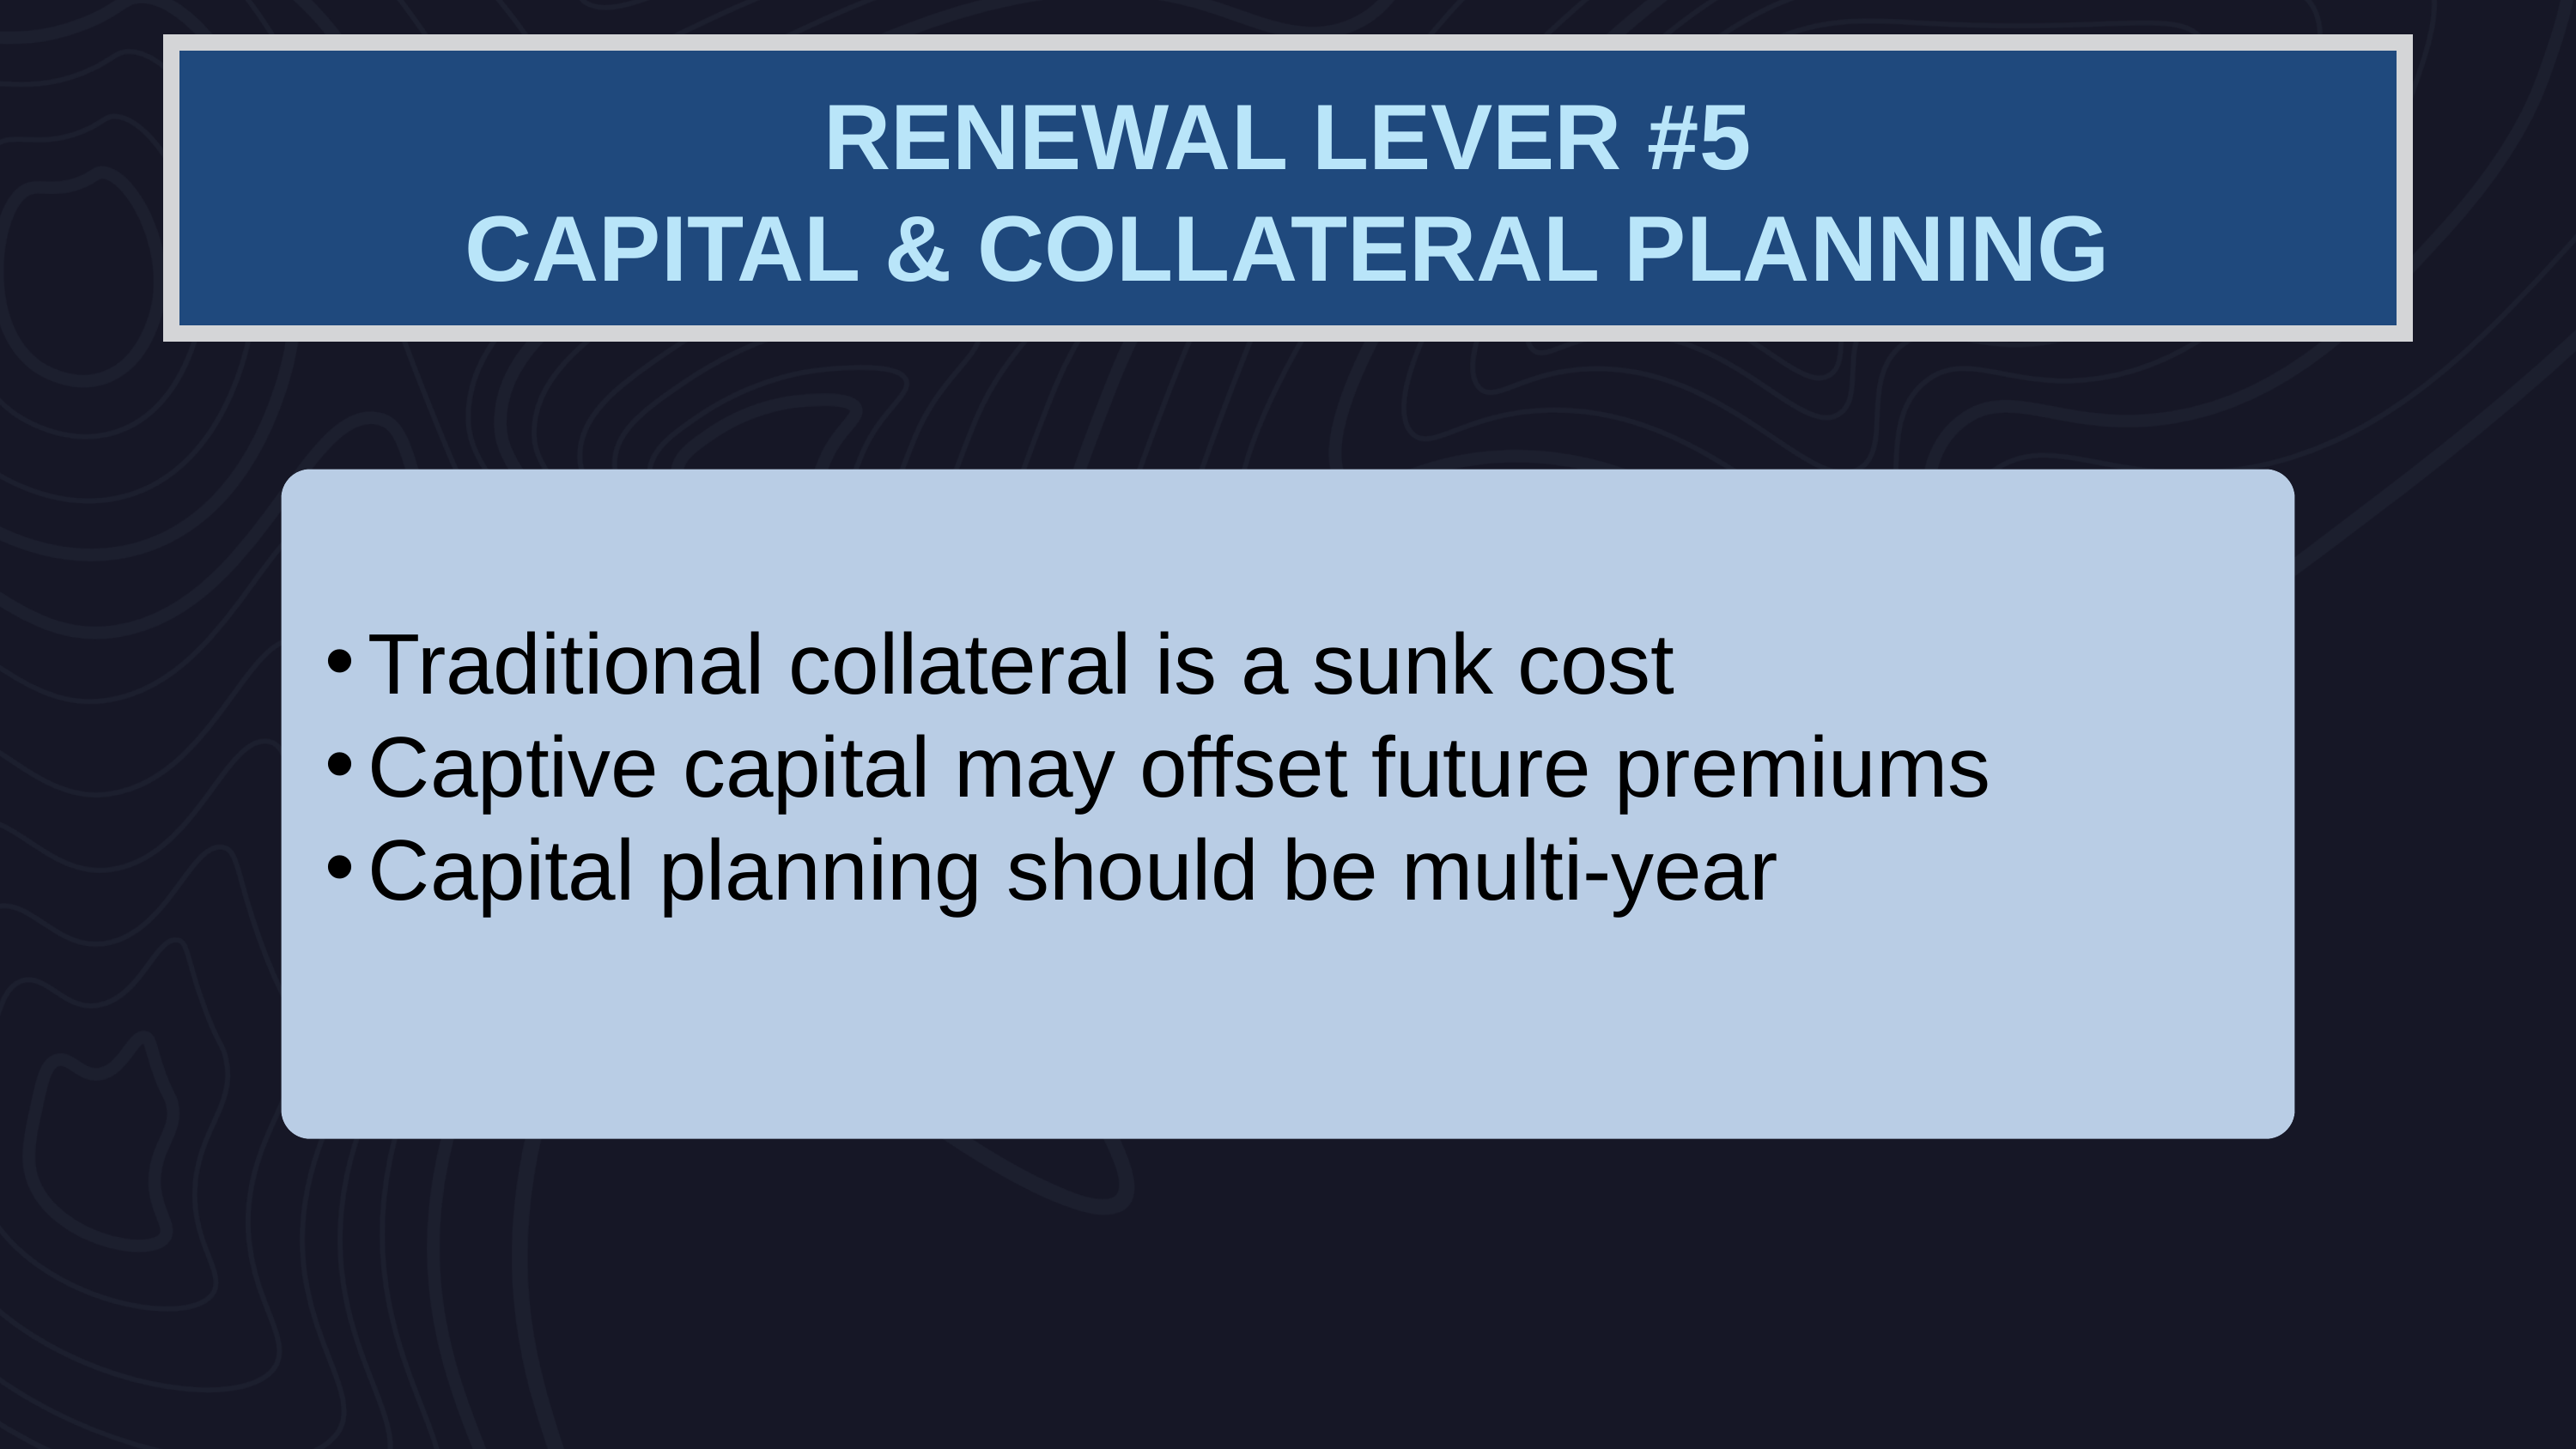

RENEWAL LEVER #5
CAPITAL & COLLATERAL PLANNING

Traditional collateral is a sunk cost
Captive capital may offset future premiums
Capital planning should be multi‑year